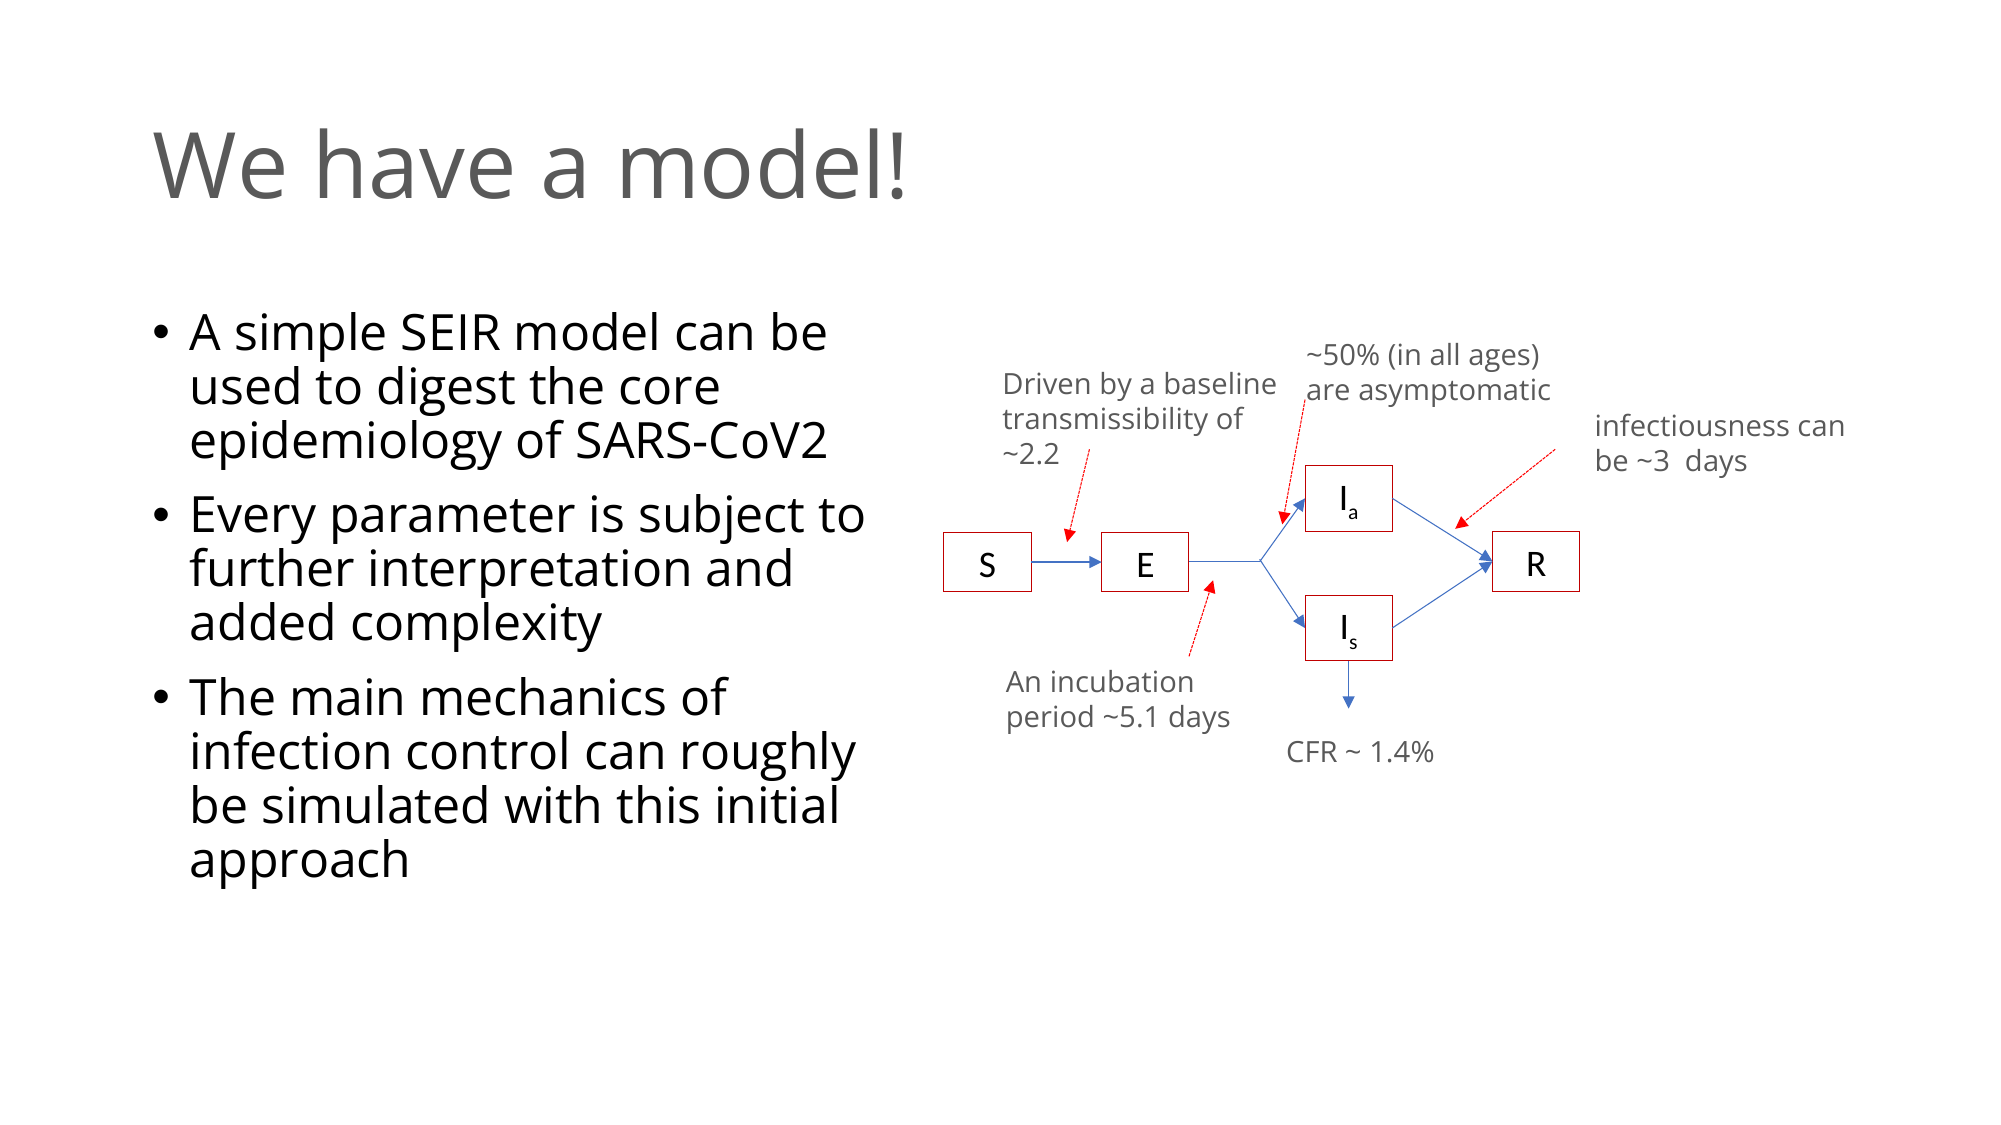

# We have a model!
A simple SEIR model can be used to digest the core epidemiology of SARS-CoV2
Every parameter is subject to further interpretation and added complexity
The main mechanics of infection control can roughly be simulated with this initial approach
~50% (in all ages) are asymptomatic
Driven by a baseline transmissibility of ~2.2
infectiousness can be ~3  days
Ia
R
S
E
Is
An incubation period ~5.1 days
CFR ~ 1.4%